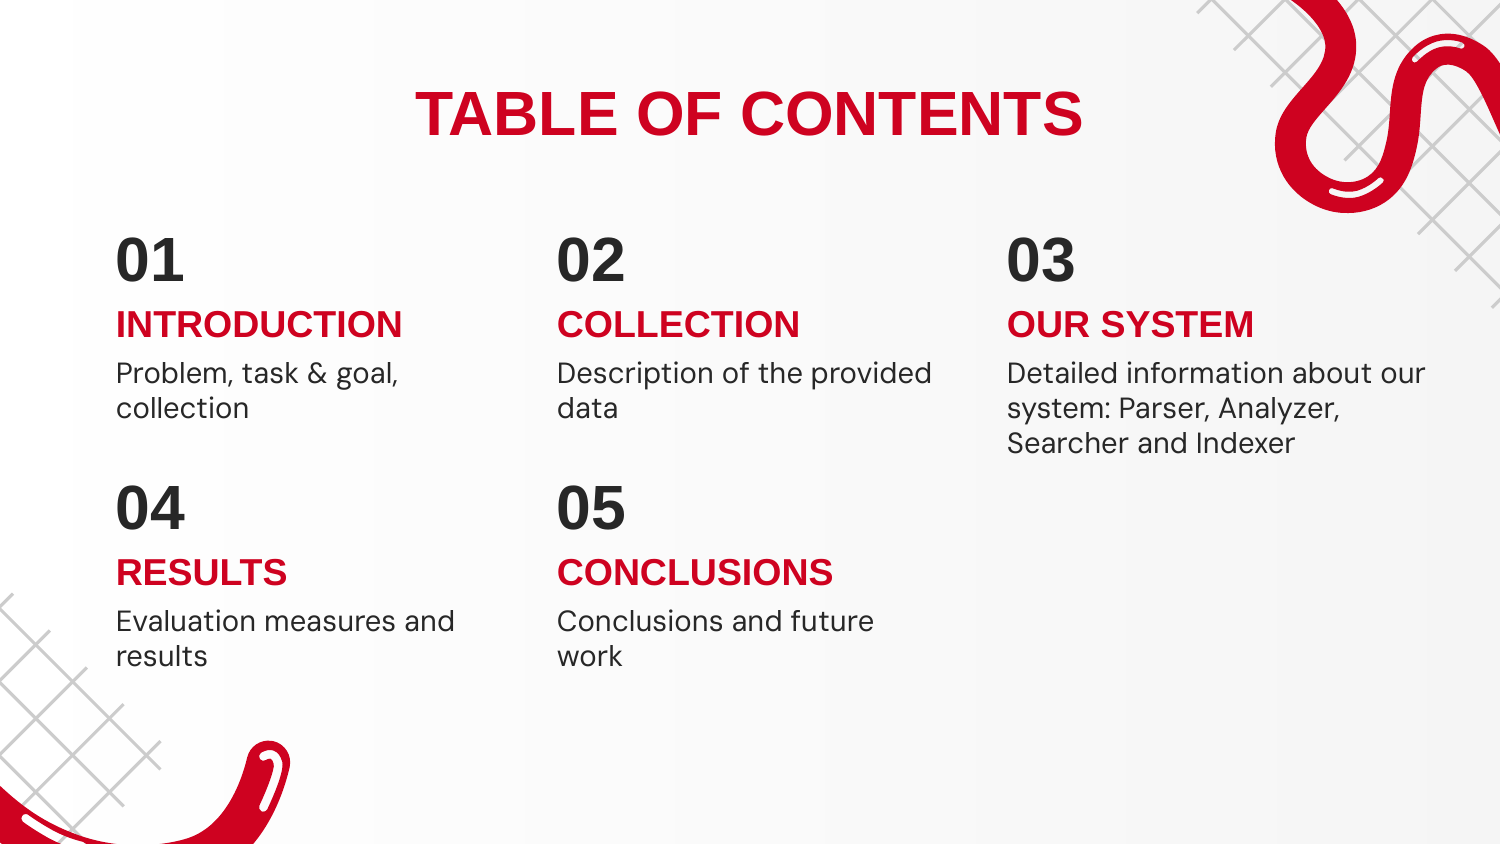

# TABLE OF CONTENTS
01
02
03
INTRODUCTION
COLLECTION
OUR SYSTEM
Problem, task & goal, collection
Description of the provided data
Detailed information about our system: Parser, Analyzer, Searcher and Indexer
04
05
RESULTS
CONCLUSIONS
Evaluation measures and results
Conclusions and future work